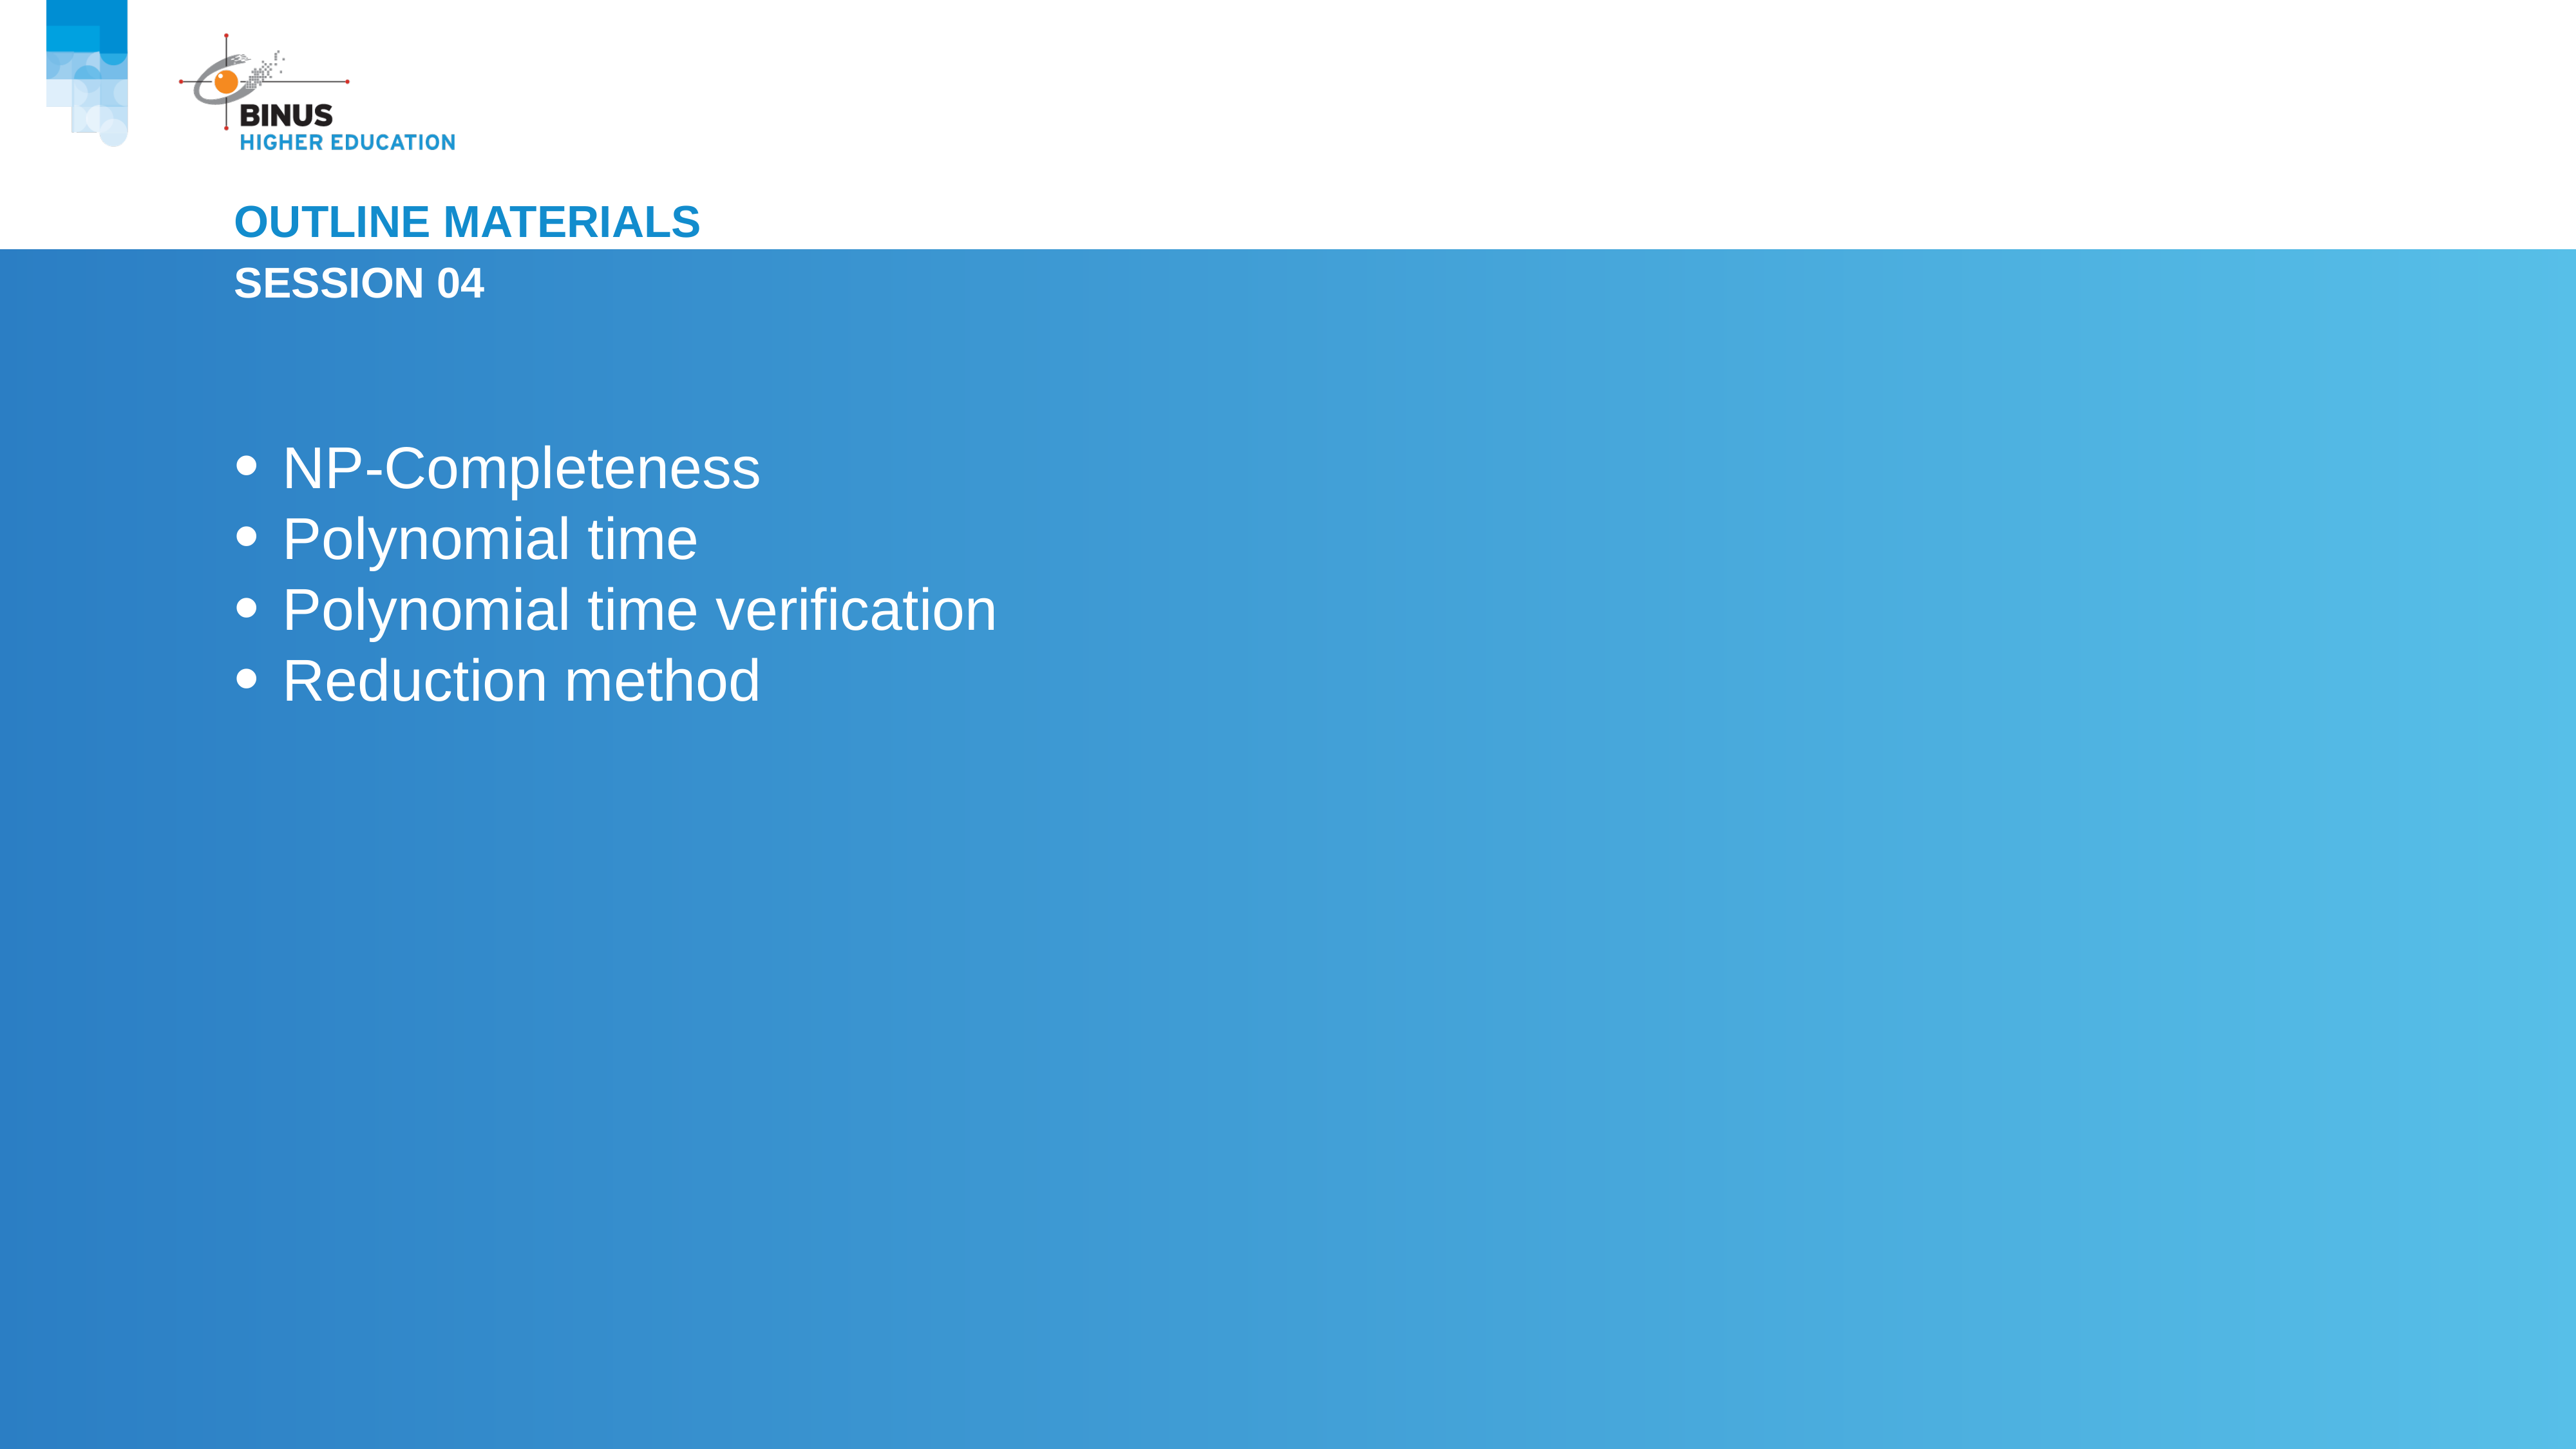

# Outline Materials
Session 04
NP-Completeness
Polynomial time
Polynomial time verification
Reduction method